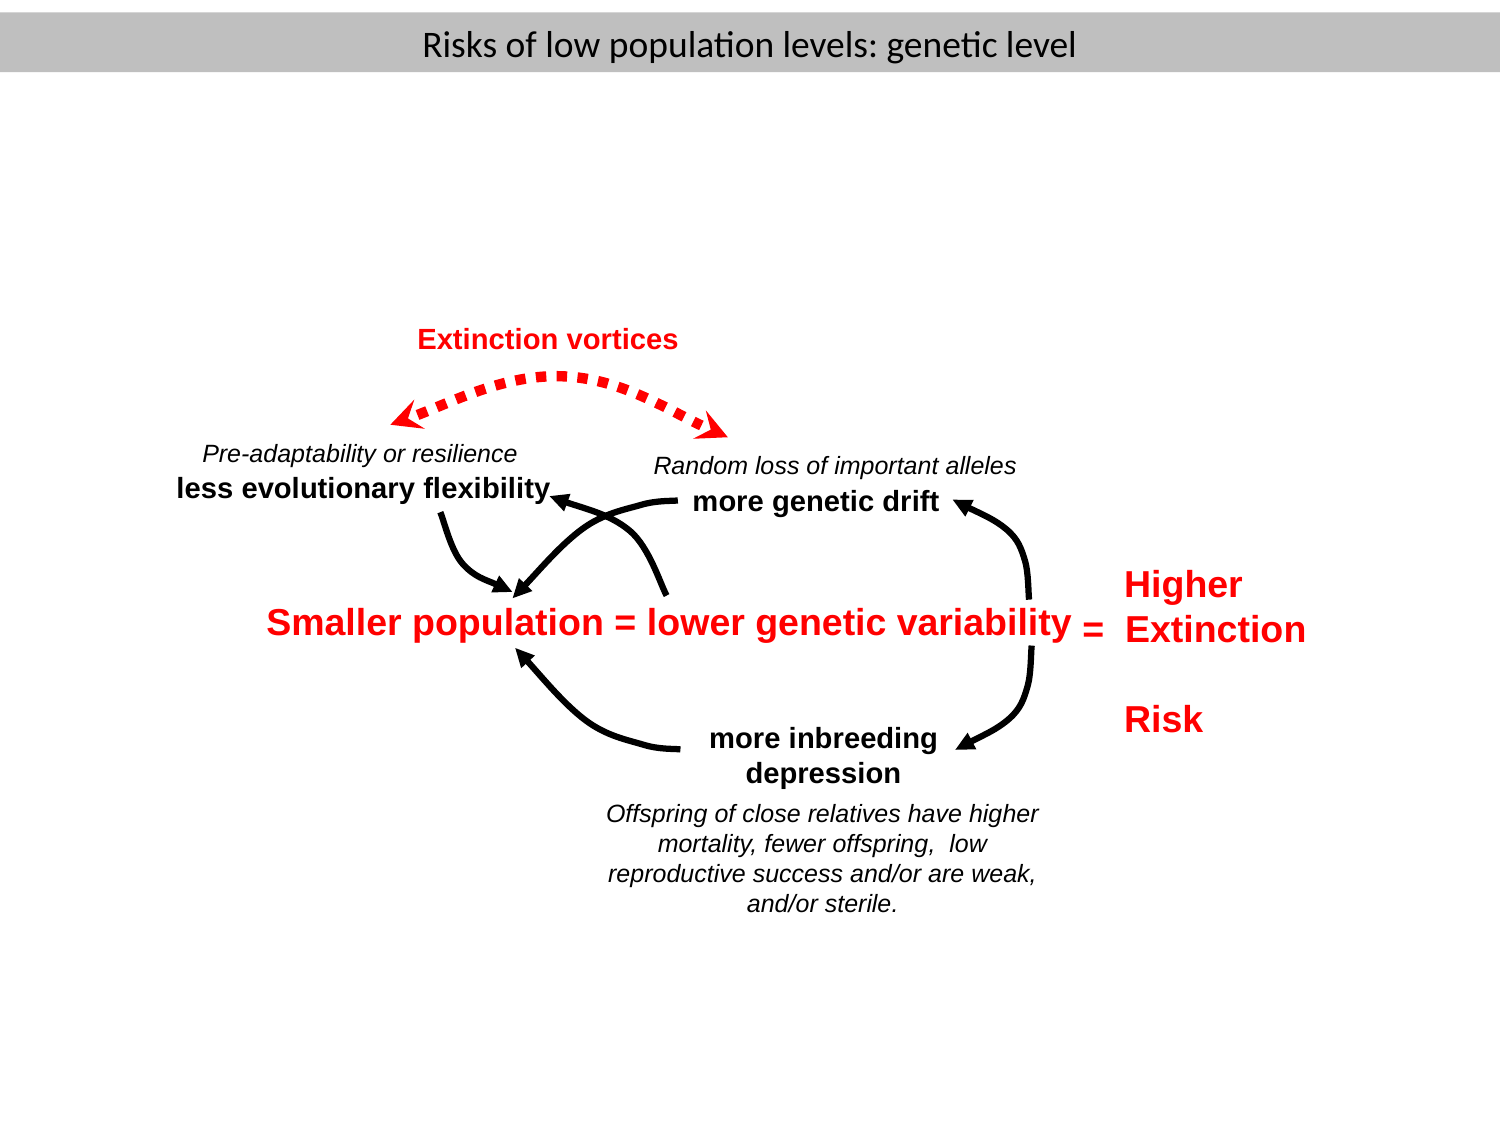

Risks of low population levels: genetic level
Extinction vortices

Pre-adaptability or resilience
Random loss of important alleles
less evolutionary flexibility

more genetic drift

    Higher
=  Extinction
    Risk
Smaller population = lower genetic variability

more inbreeding
depression

Offspring of close relatives have higher mortality, fewer offspring,  low reproductive success and/or are weak, and/or sterile.